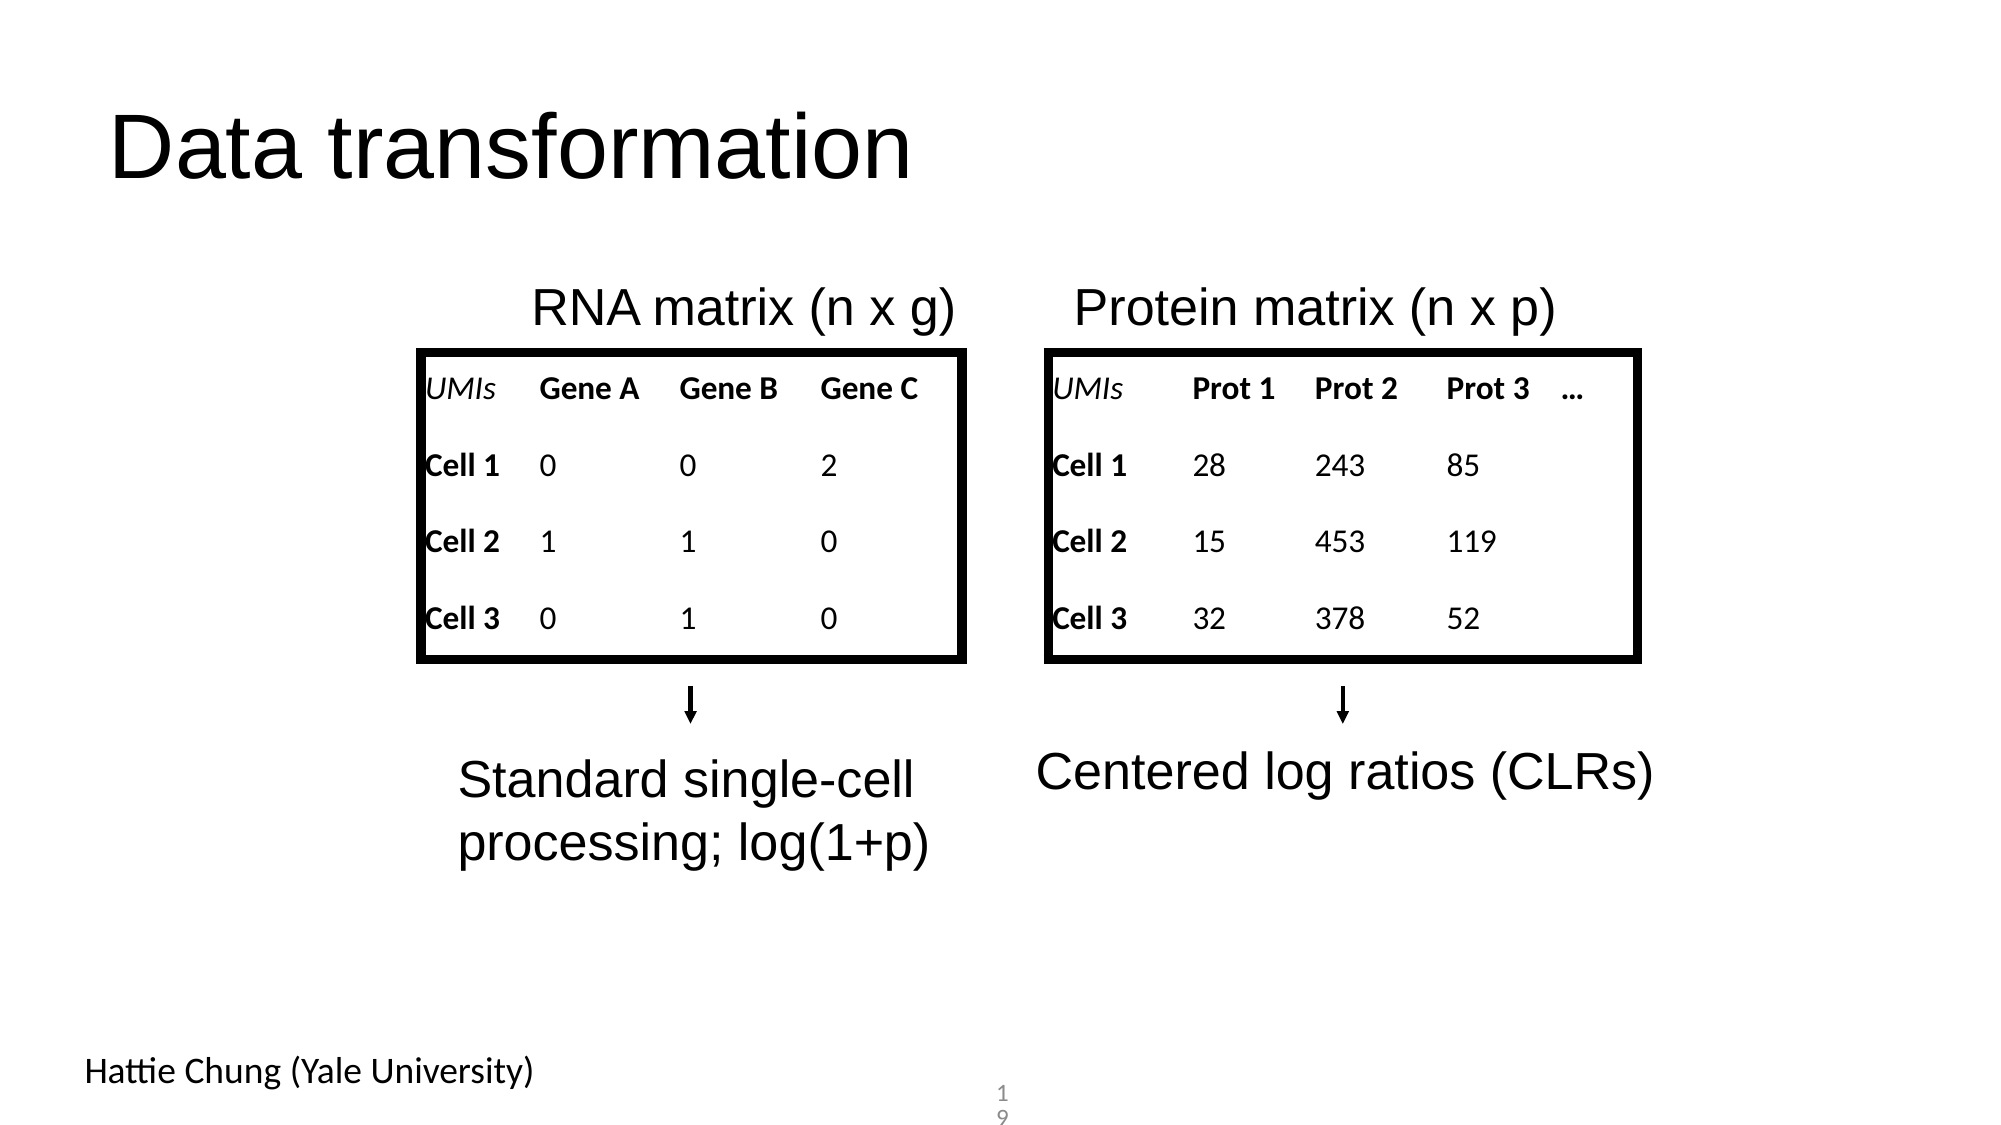

# Data transformation
RNA matrix (n x g)
Protein matrix (n x p)
| UMIs | Gene A | Gene B | Gene C |
| --- | --- | --- | --- |
| Cell 1 | 0 | 0 | 2 |
| Cell 2 | 1 | 1 | 0 |
| Cell 3 | 0 | 1 | 0 |
| UMIs | Prot 1 | Prot 2 | Prot 3 | … |
| --- | --- | --- | --- | --- |
| Cell 1 | 28 | 243 | 85 |  |
| Cell 2 | 15 | 453 | 119 |  |
| Cell 3 | 32 | 378 | 52 |  |

Centered log ratios (CLRs)
Standard single-cell
processing; log(1+p)
Hattie Chung (Yale University)
19